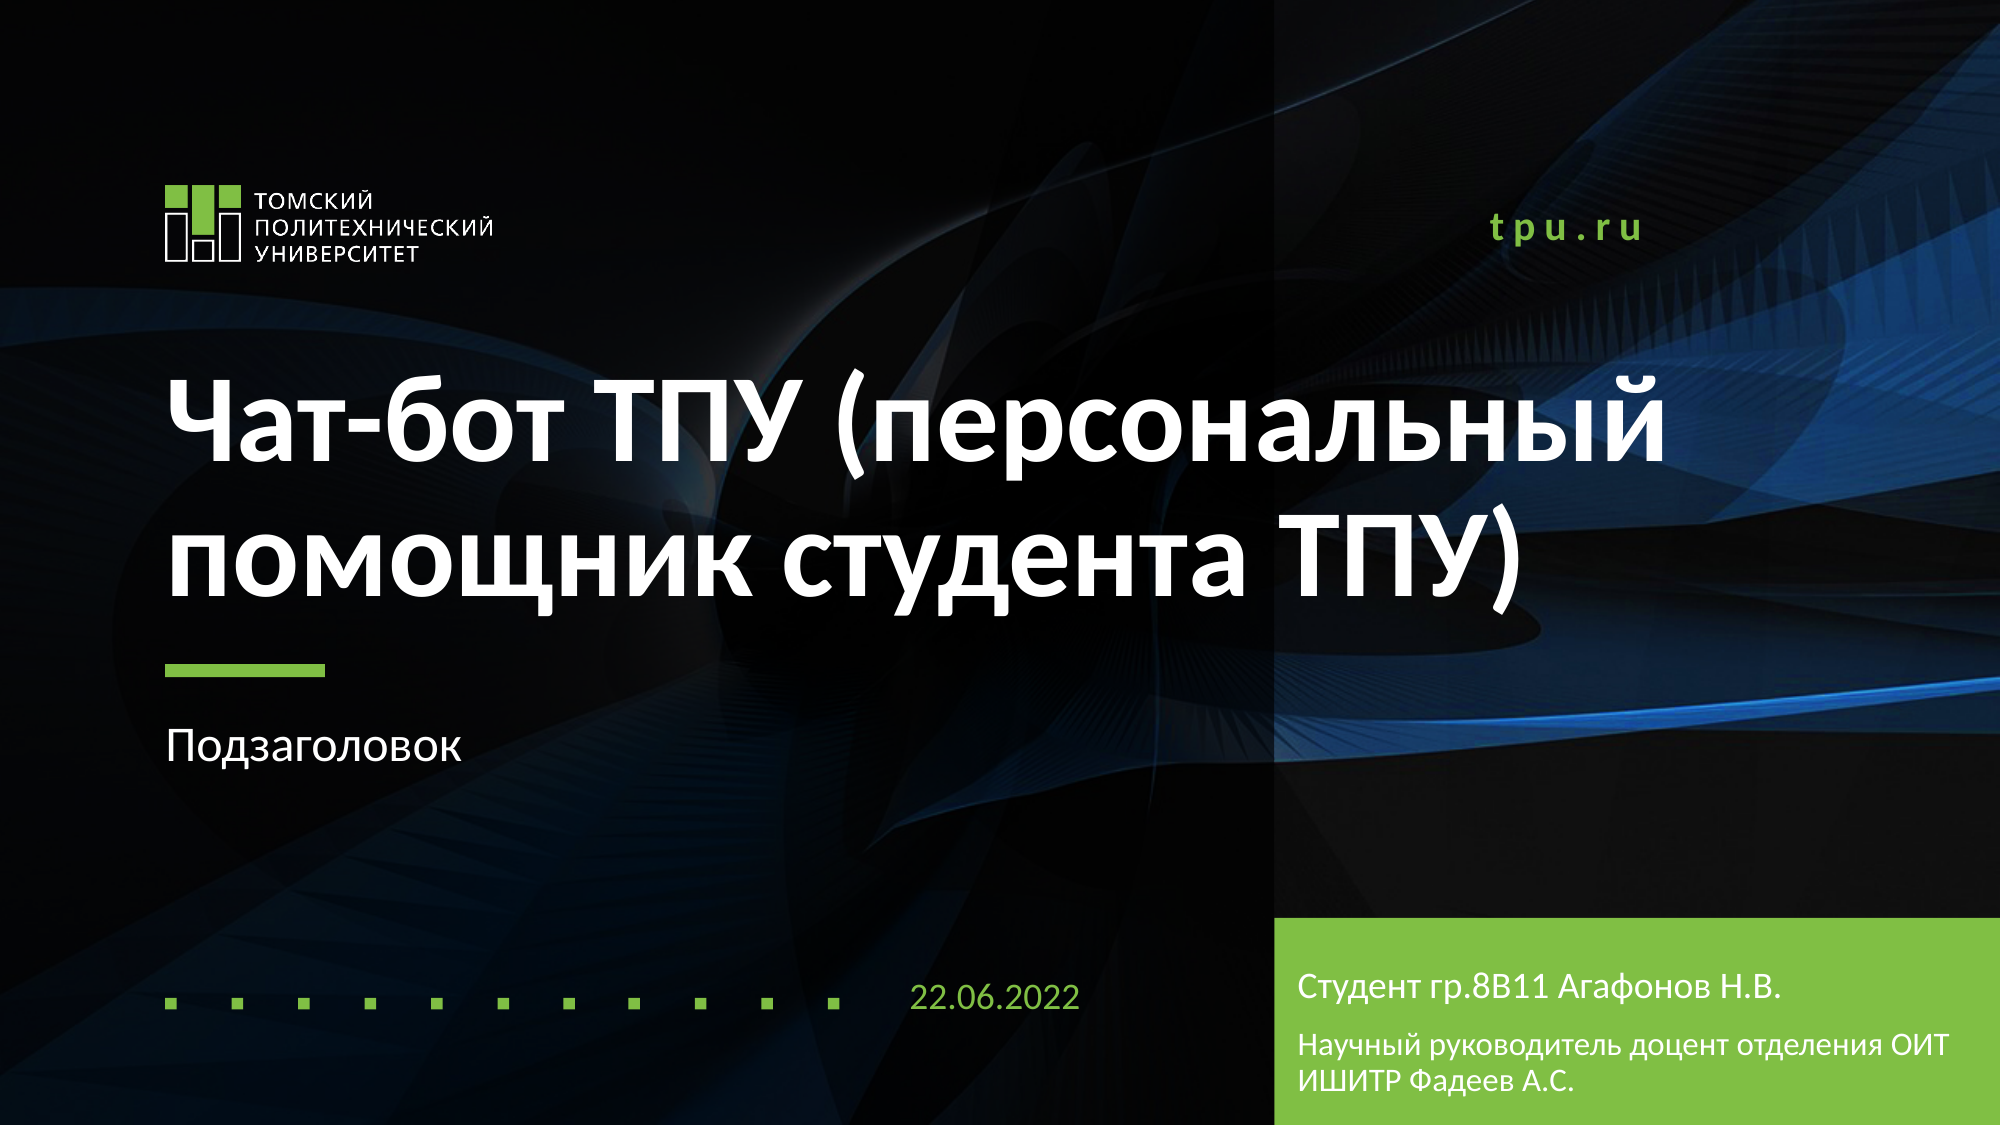

# Чат-бот ТПУ (персональный помощник студента ТПУ)
Подзаголовок
Студент гр.8В11 Агафонов Н.В.
22.06.2022
Научный руководитель доцент отделения ОИТ ИШИТР Фадеев А.С.